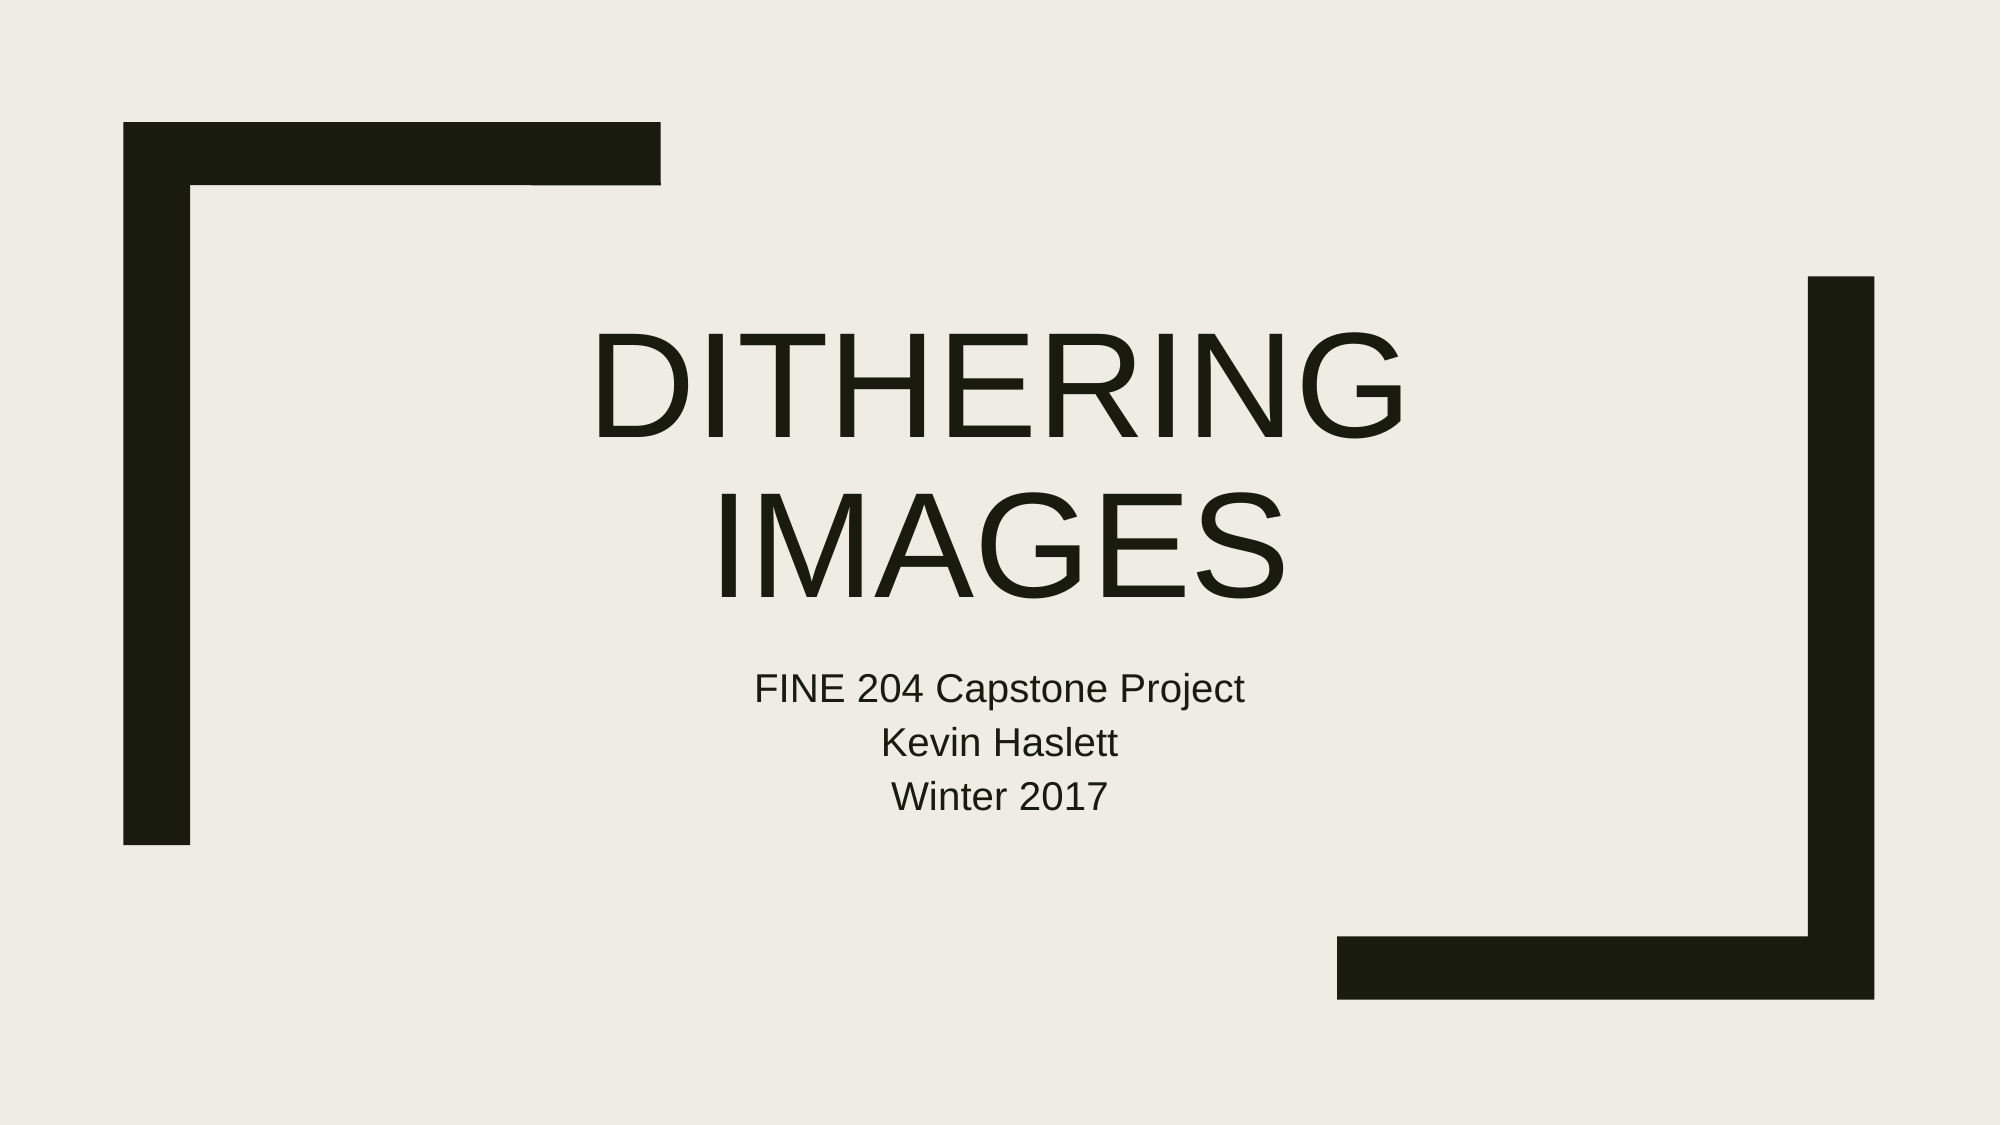

# Dithering Images
FINE 204 Capstone Project
Kevin Haslett
Winter 2017